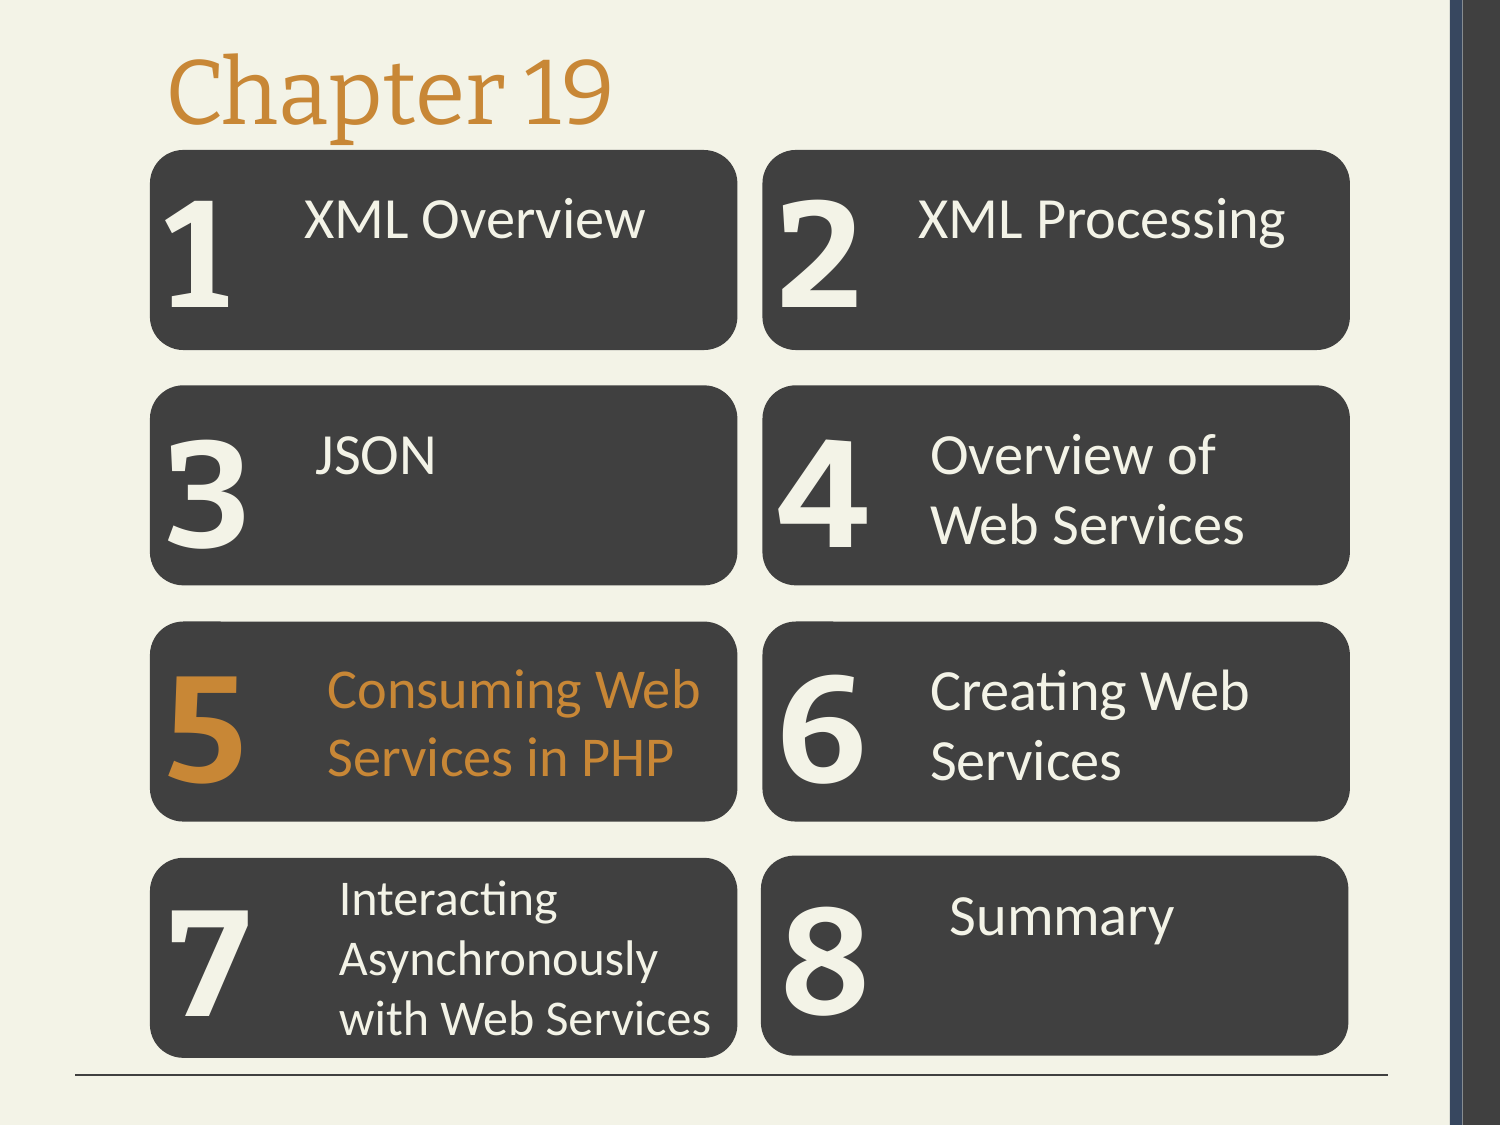

# Chapter 19

1

2
XML Overview
XML Processing

3
4
JSON
Overview of Web Services

5
6
Consuming Web Services in PHP
Creating Web Services

8

Interacting Asynchronously with Web Services
7
Summary